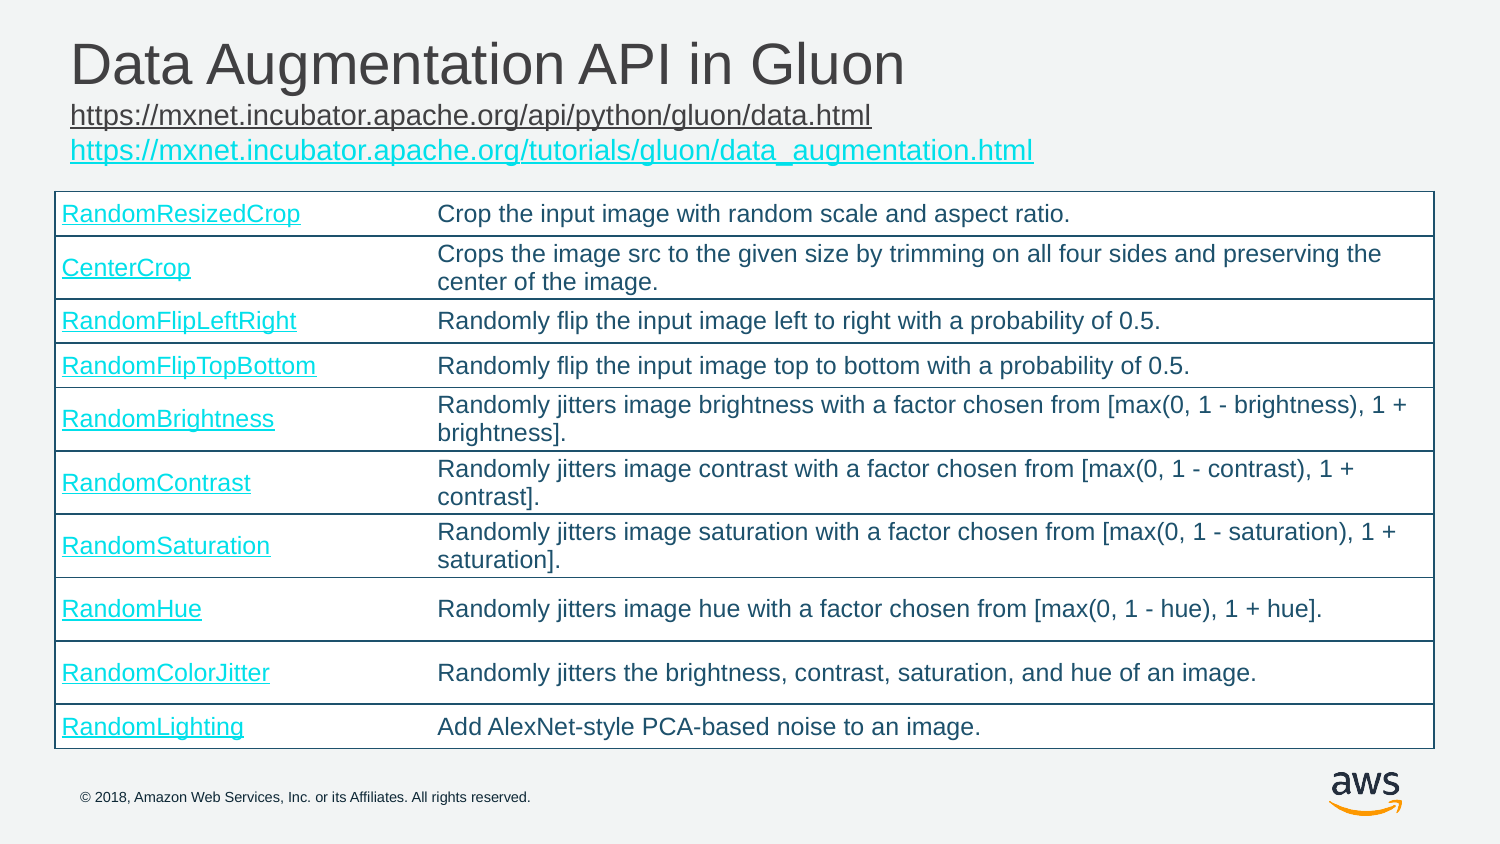

# Data Augmentation API in Gluon https://mxnet.incubator.apache.org/api/python/gluon/data.html https://mxnet.incubator.apache.org/tutorials/gluon/data_augmentation.html
| RandomResizedCrop | Crop the input image with random scale and aspect ratio. |
| --- | --- |
| CenterCrop | Crops the image src to the given size by trimming on all four sides and preserving the center of the image. |
| RandomFlipLeftRight | Randomly flip the input image left to right with a probability of 0.5. |
| RandomFlipTopBottom | Randomly flip the input image top to bottom with a probability of 0.5. |
| RandomBrightness | Randomly jitters image brightness with a factor chosen from [max(0, 1 - brightness), 1 + brightness]. |
| RandomContrast | Randomly jitters image contrast with a factor chosen from [max(0, 1 - contrast), 1 + contrast]. |
| RandomSaturation | Randomly jitters image saturation with a factor chosen from [max(0, 1 - saturation), 1 + saturation]. |
| RandomHue | Randomly jitters image hue with a factor chosen from [max(0, 1 - hue), 1 + hue]. |
| RandomColorJitter | Randomly jitters the brightness, contrast, saturation, and hue of an image. |
| RandomLighting | Add AlexNet-style PCA-based noise to an image. |